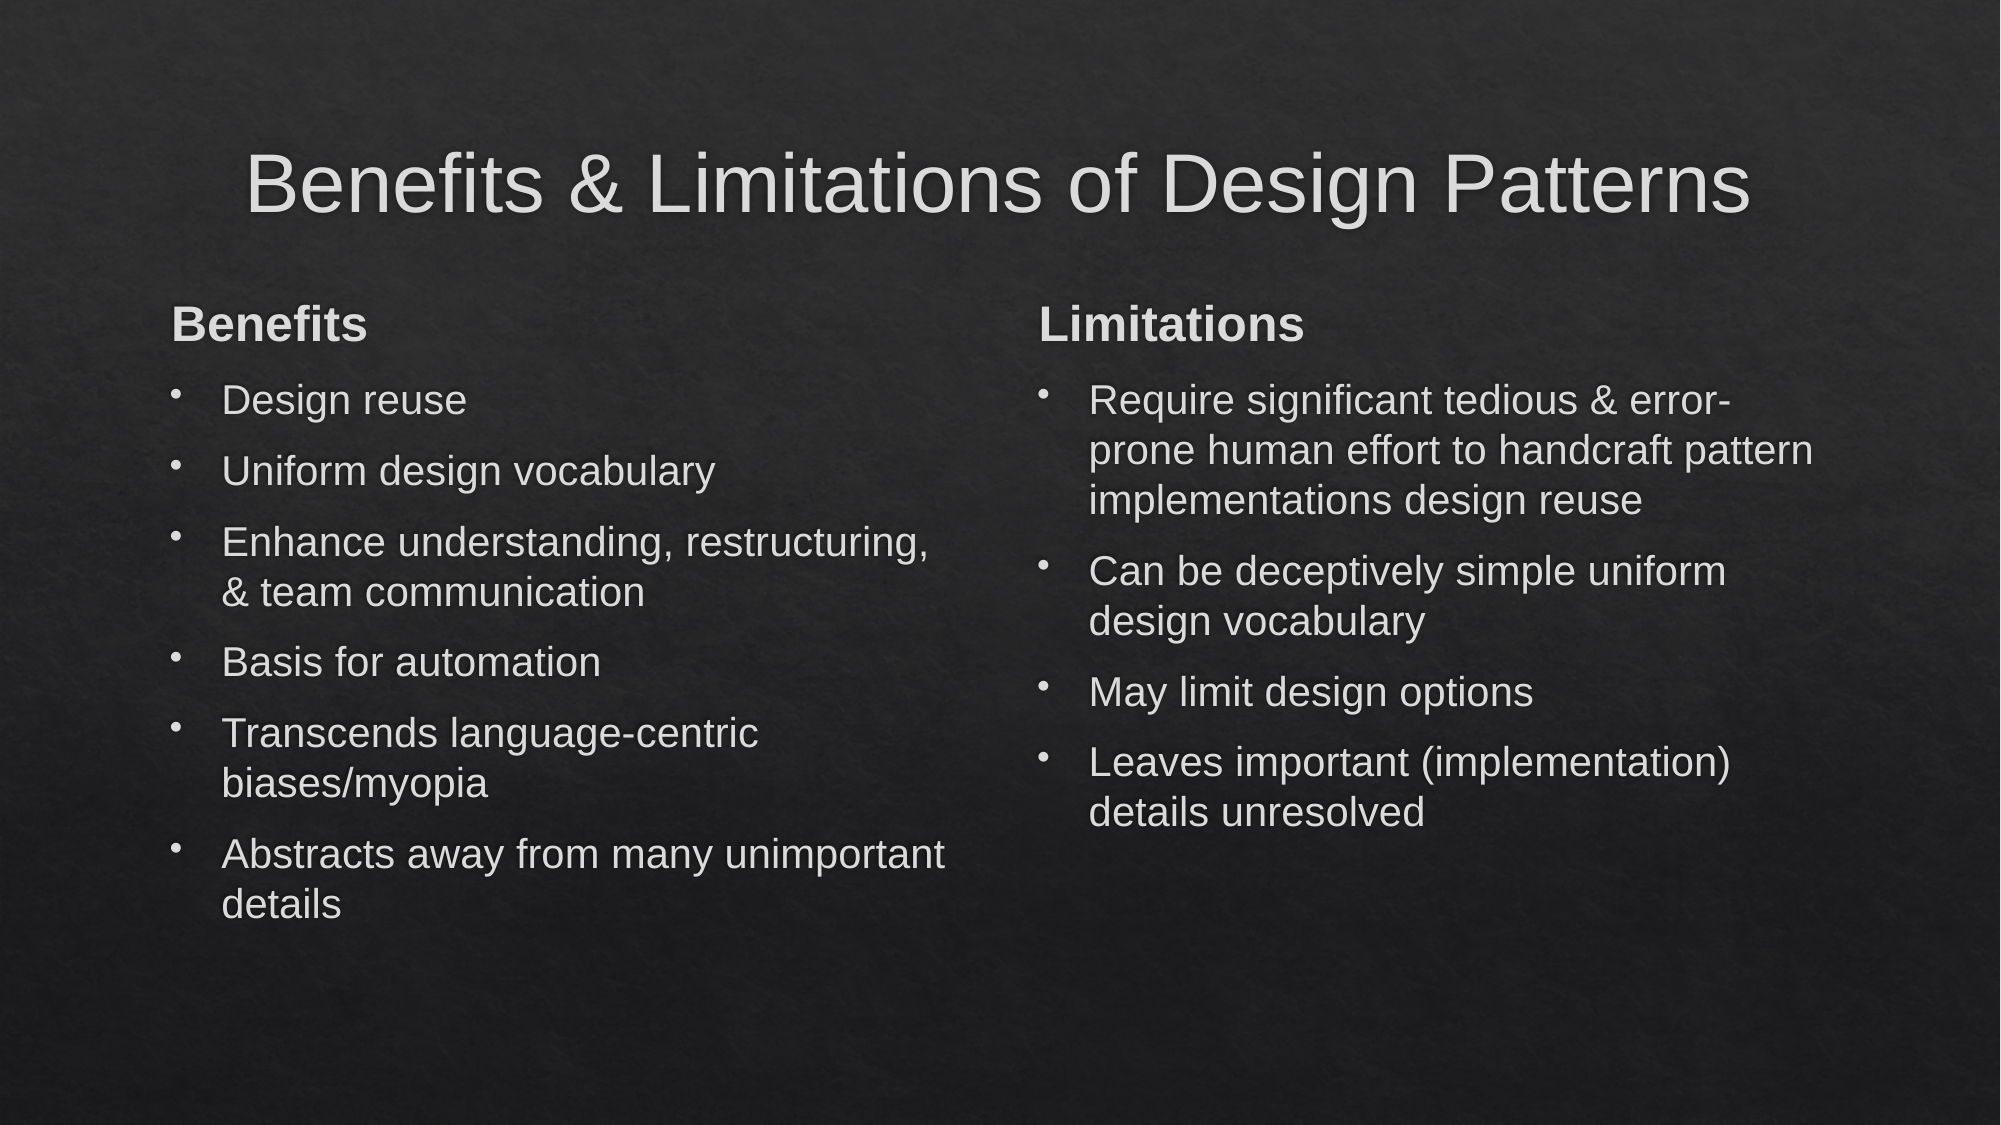

# Benefits & Limitations of Design Patterns
Benefits
Design reuse
Uniform design vocabulary
Enhance understanding, restructuring, & team communication
Basis for automation
Transcends language-centric biases/myopia
Abstracts away from many unimportant details
Limitations
Require significant tedious & error-prone human effort to handcraft pattern implementations design reuse
Can be deceptively simple uniform design vocabulary
May limit design options
Leaves important (implementation) details unresolved